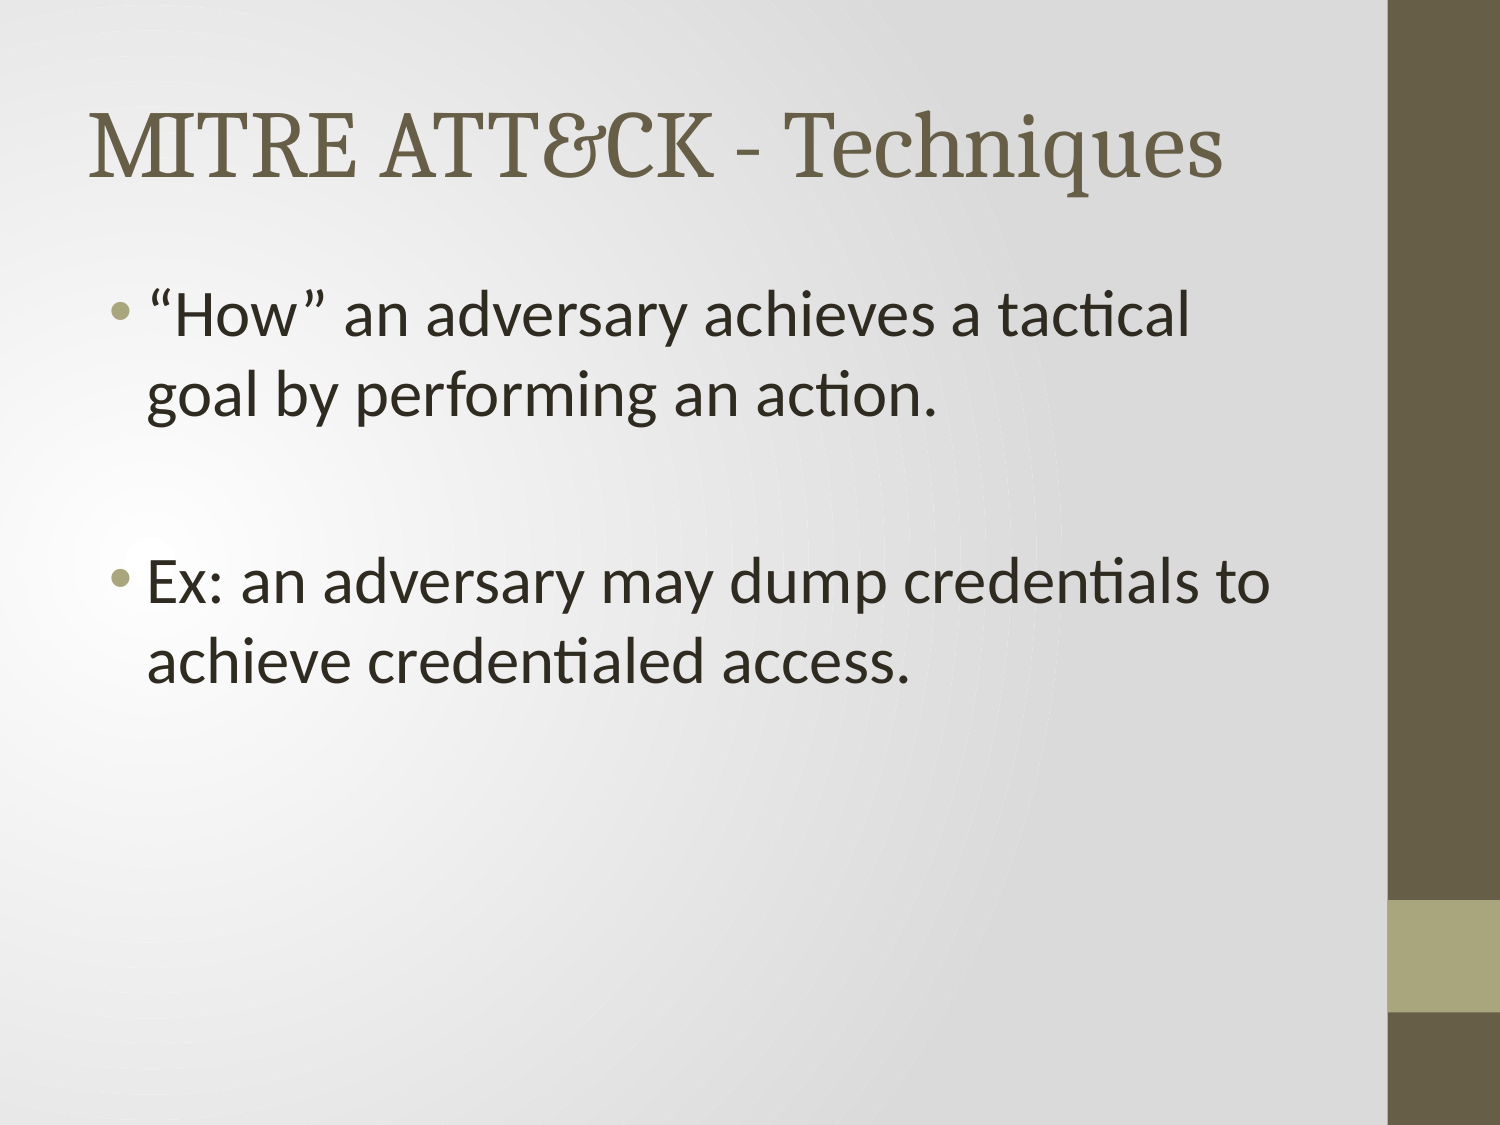

# MITRE ATT&CK - Techniques
“How” an adversary achieves a tactical goal by performing an action.

Ex: an adversary may dump credentials to achieve credentialed access.